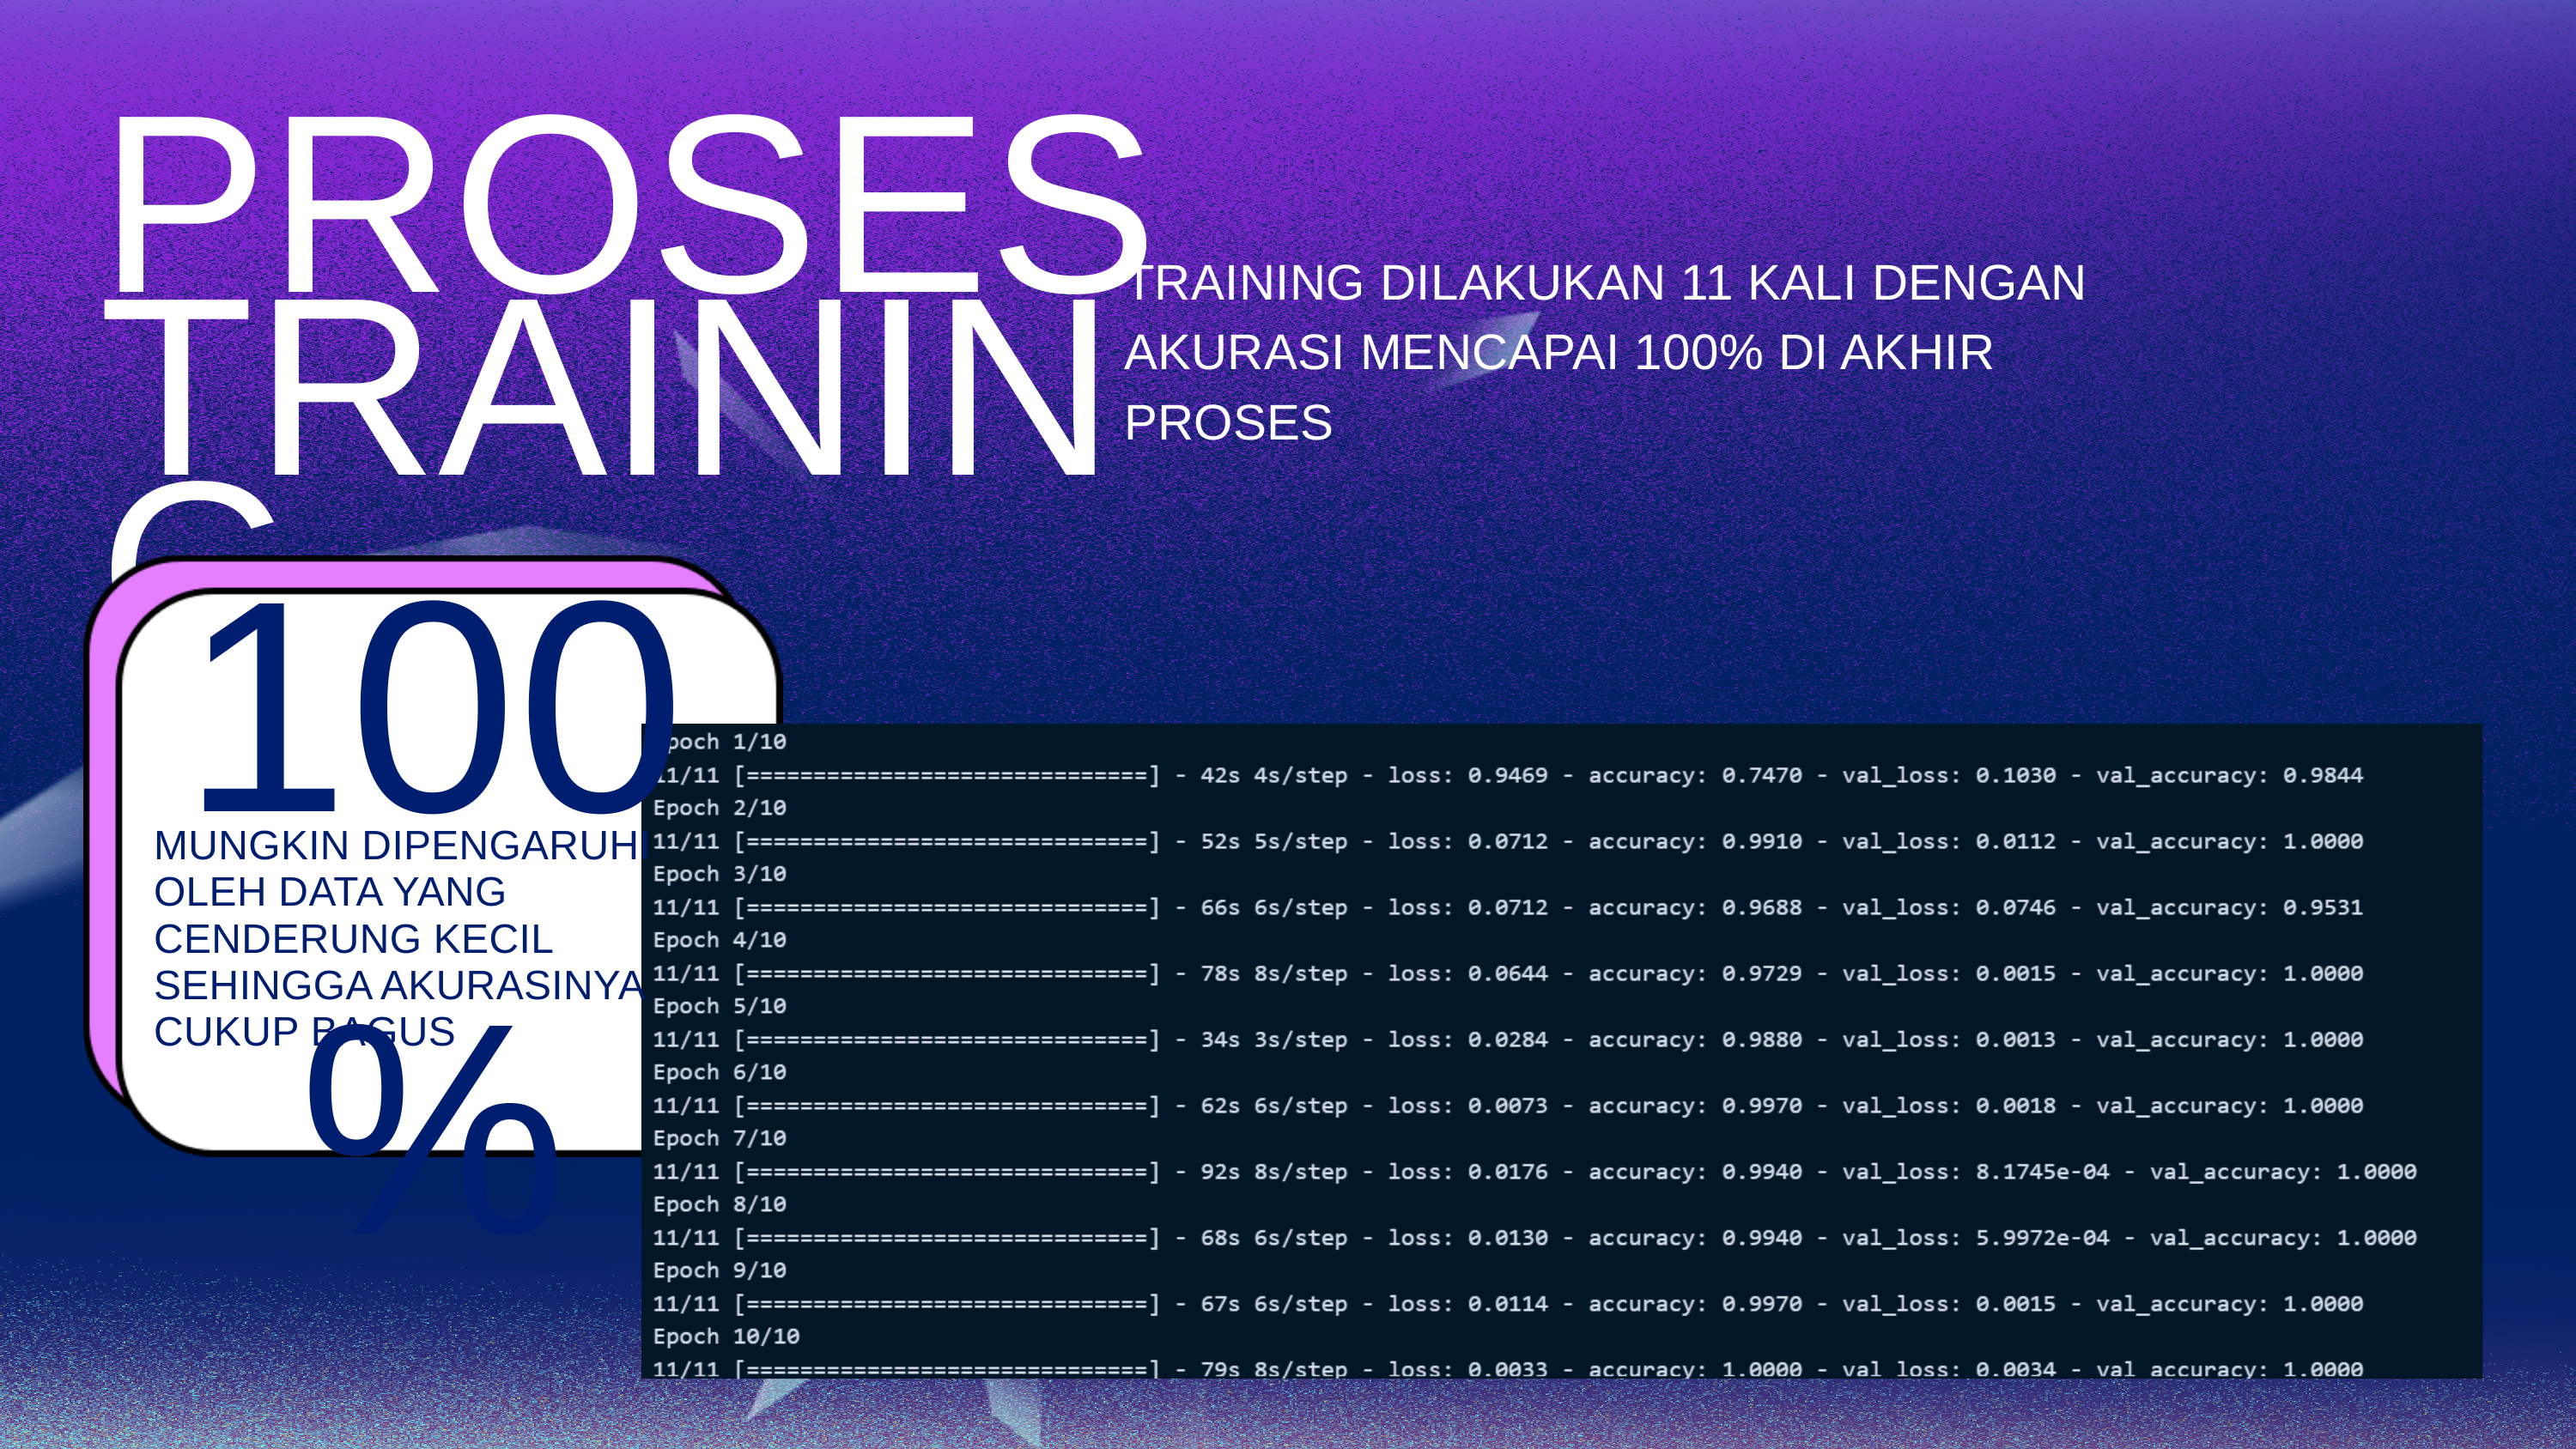

PROSES TRAINING
TRAINING DILAKUKAN 11 KALI DENGAN AKURASI MENCAPAI 100% DI AKHIR PROSES

100%

MUNGKIN DIPENGARUHI OLEH DATA YANG CENDERUNG KECIL SEHINGGA AKURASINYA CUKUP BAGUS